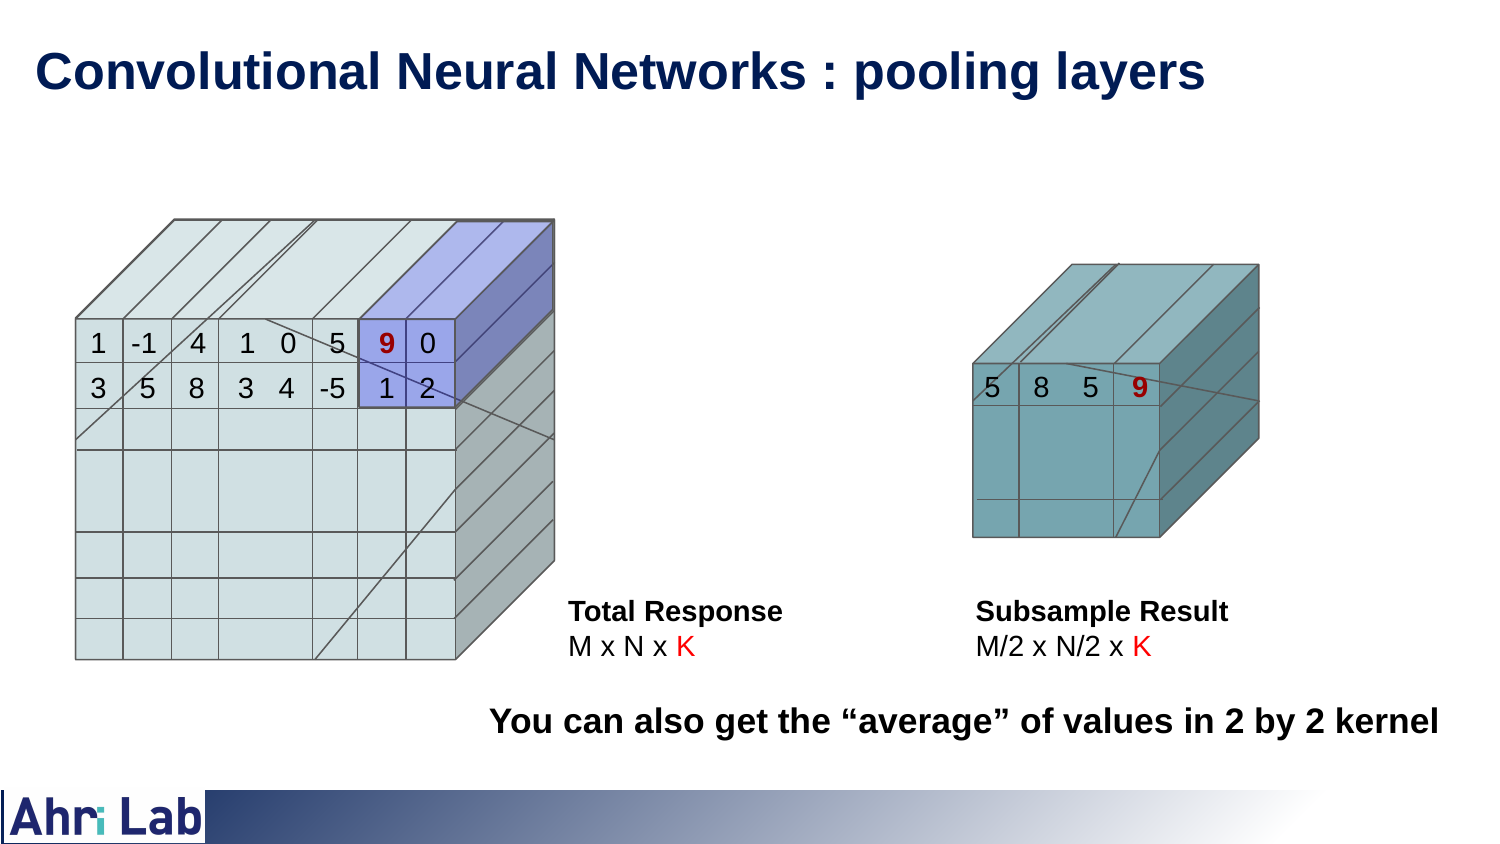

# Convolutional Neural Networks : pooling layers

1   -1    4    1   0    5    9   0

3    5    8    3   4   -5    1   2

5    8    5    9
Total Response
M x N x K
Subsample Result
M/2 x N/2 x K
You can also get the “average” of values in 2 by 2 kernel